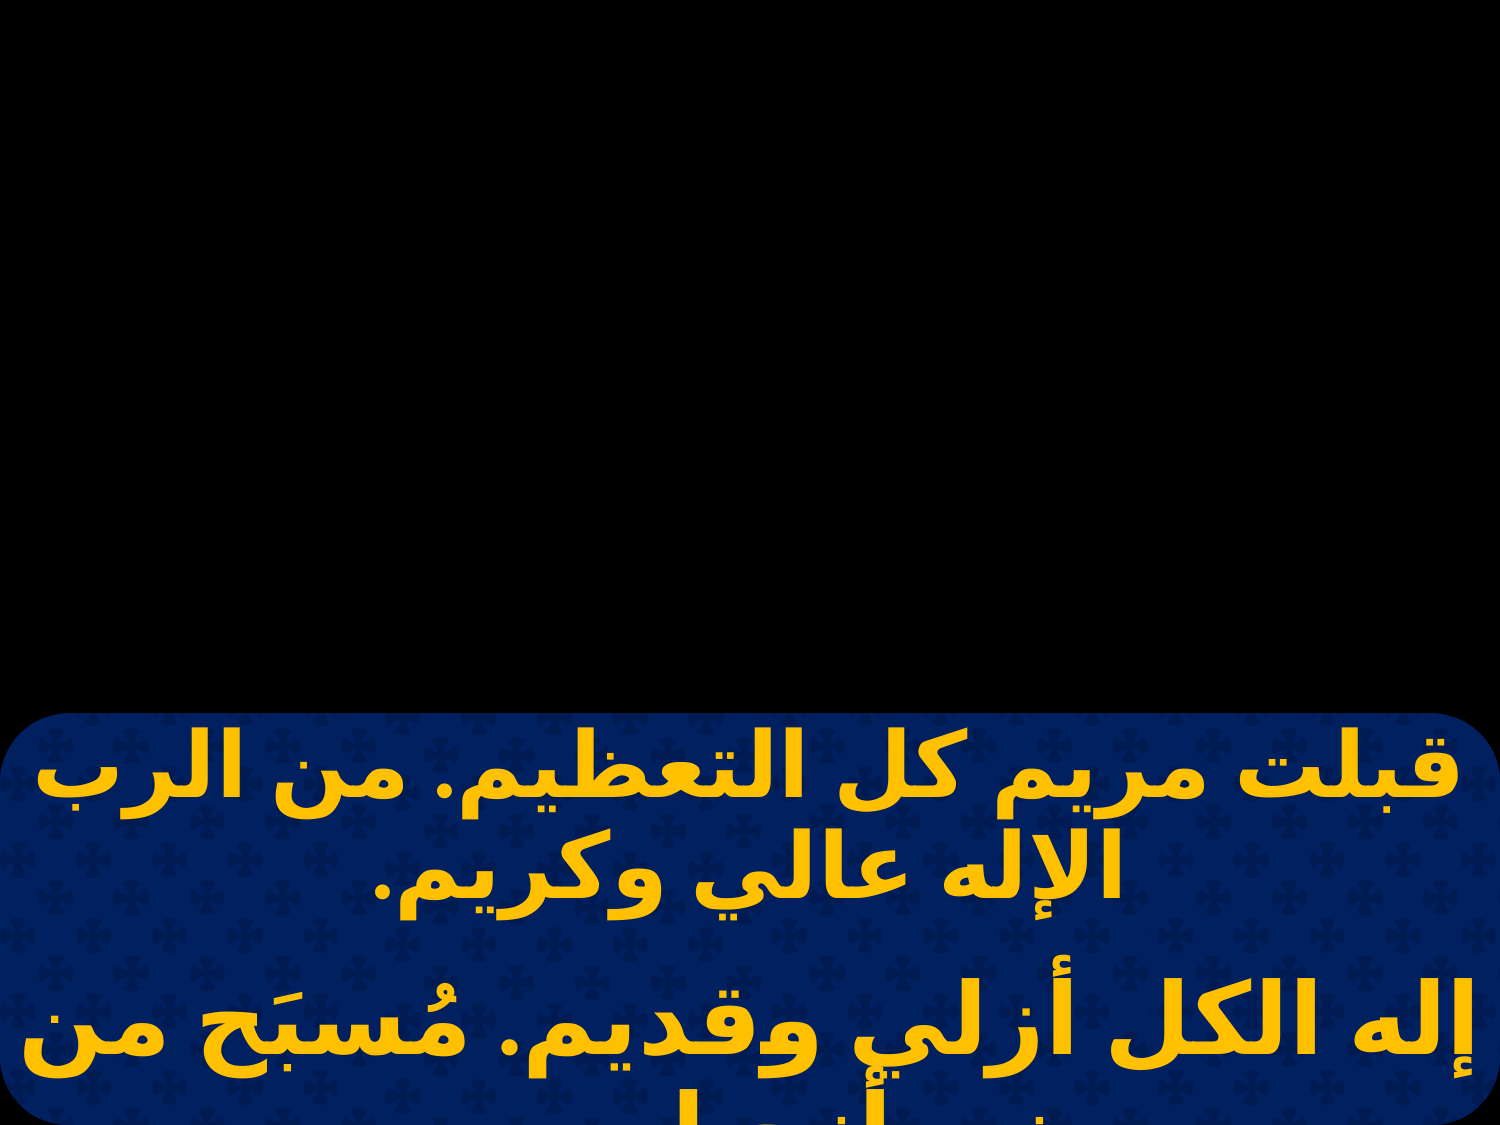

| قبلت مريم كل التعظيم. من الرب الإله عالي وكريم. |
| --- |
|  |
| إله الكل أزلي وقديم. مُسبَح من ني أنجيلوس. |